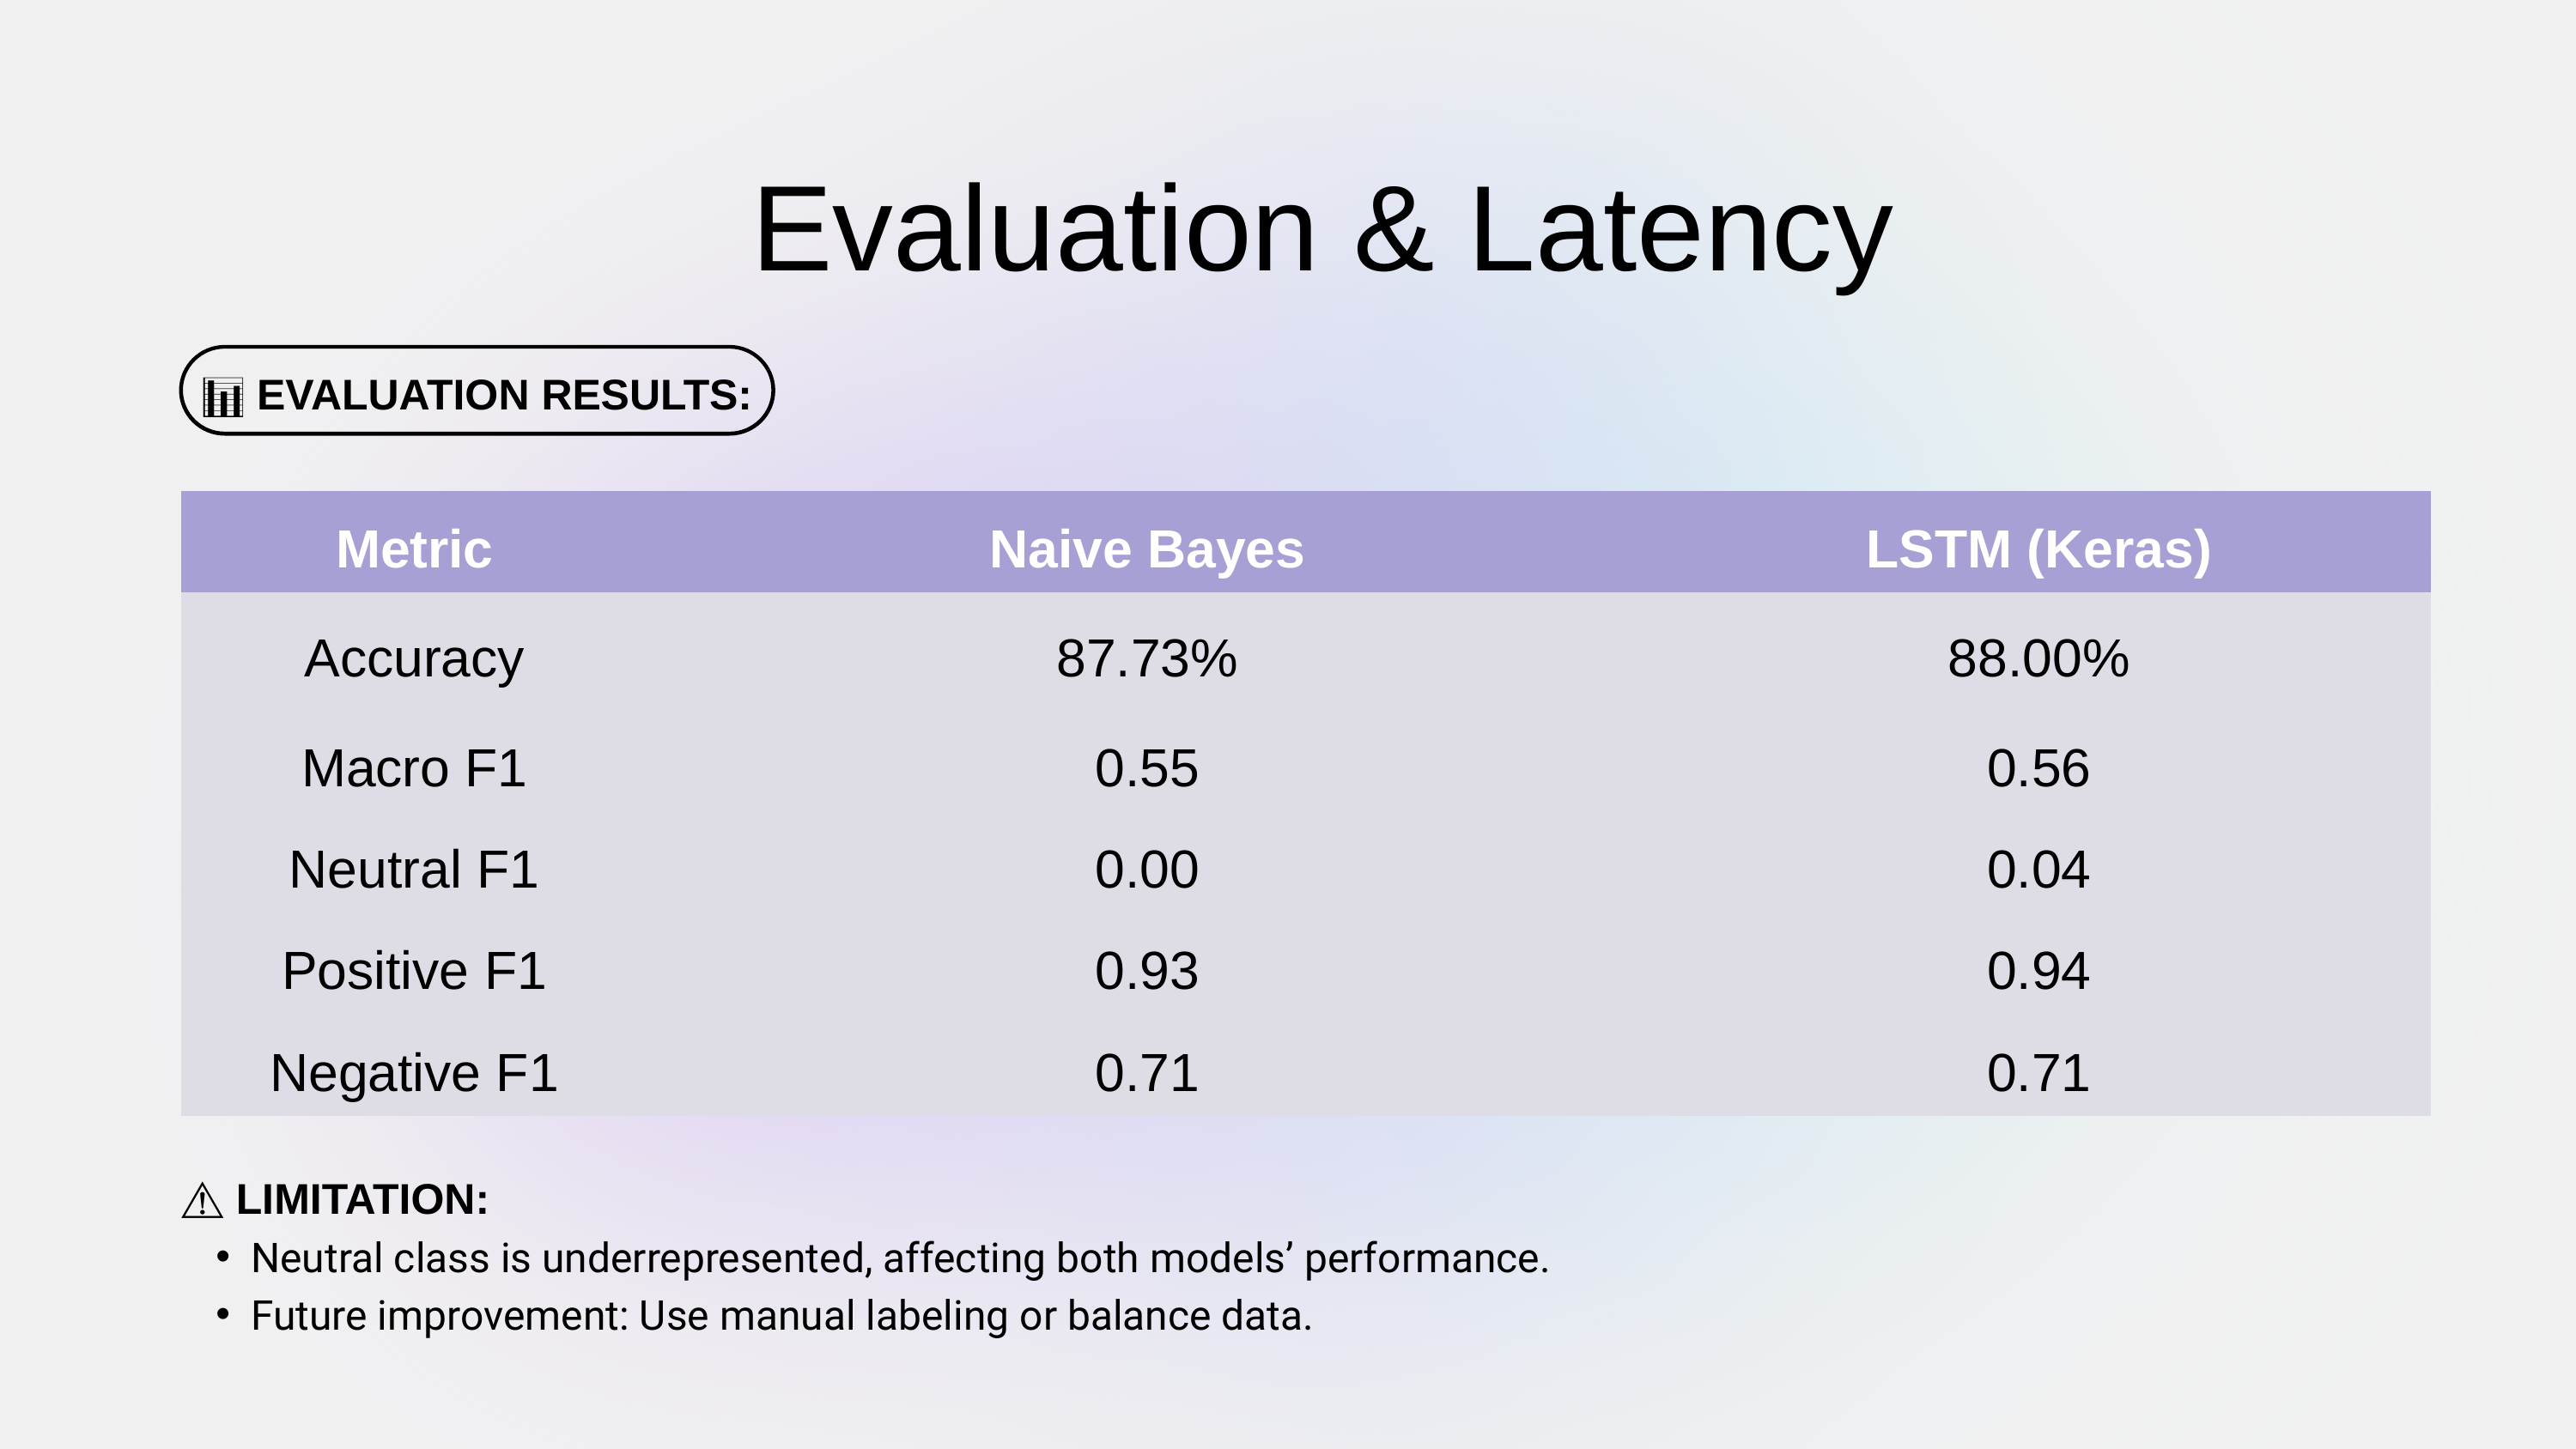

Evaluation & Latency

📊 EVALUATION RESULTS:
| Metric | Naive Bayes | LSTM (Keras) |
| --- | --- | --- |
| Accuracy | 87.73% | 88.00% |
| Macro F1 | 0.55 | 0.56 |
| Neutral F1 | 0.00 | 0.04 |
| Positive F1 | 0.93 | 0.94 |
| Negative F1 | 0.71 | 0.71 |
⚠️ LIMITATION:
Neutral class is underrepresented, affecting both models’ performance.
Future improvement: Use manual labeling or balance data.